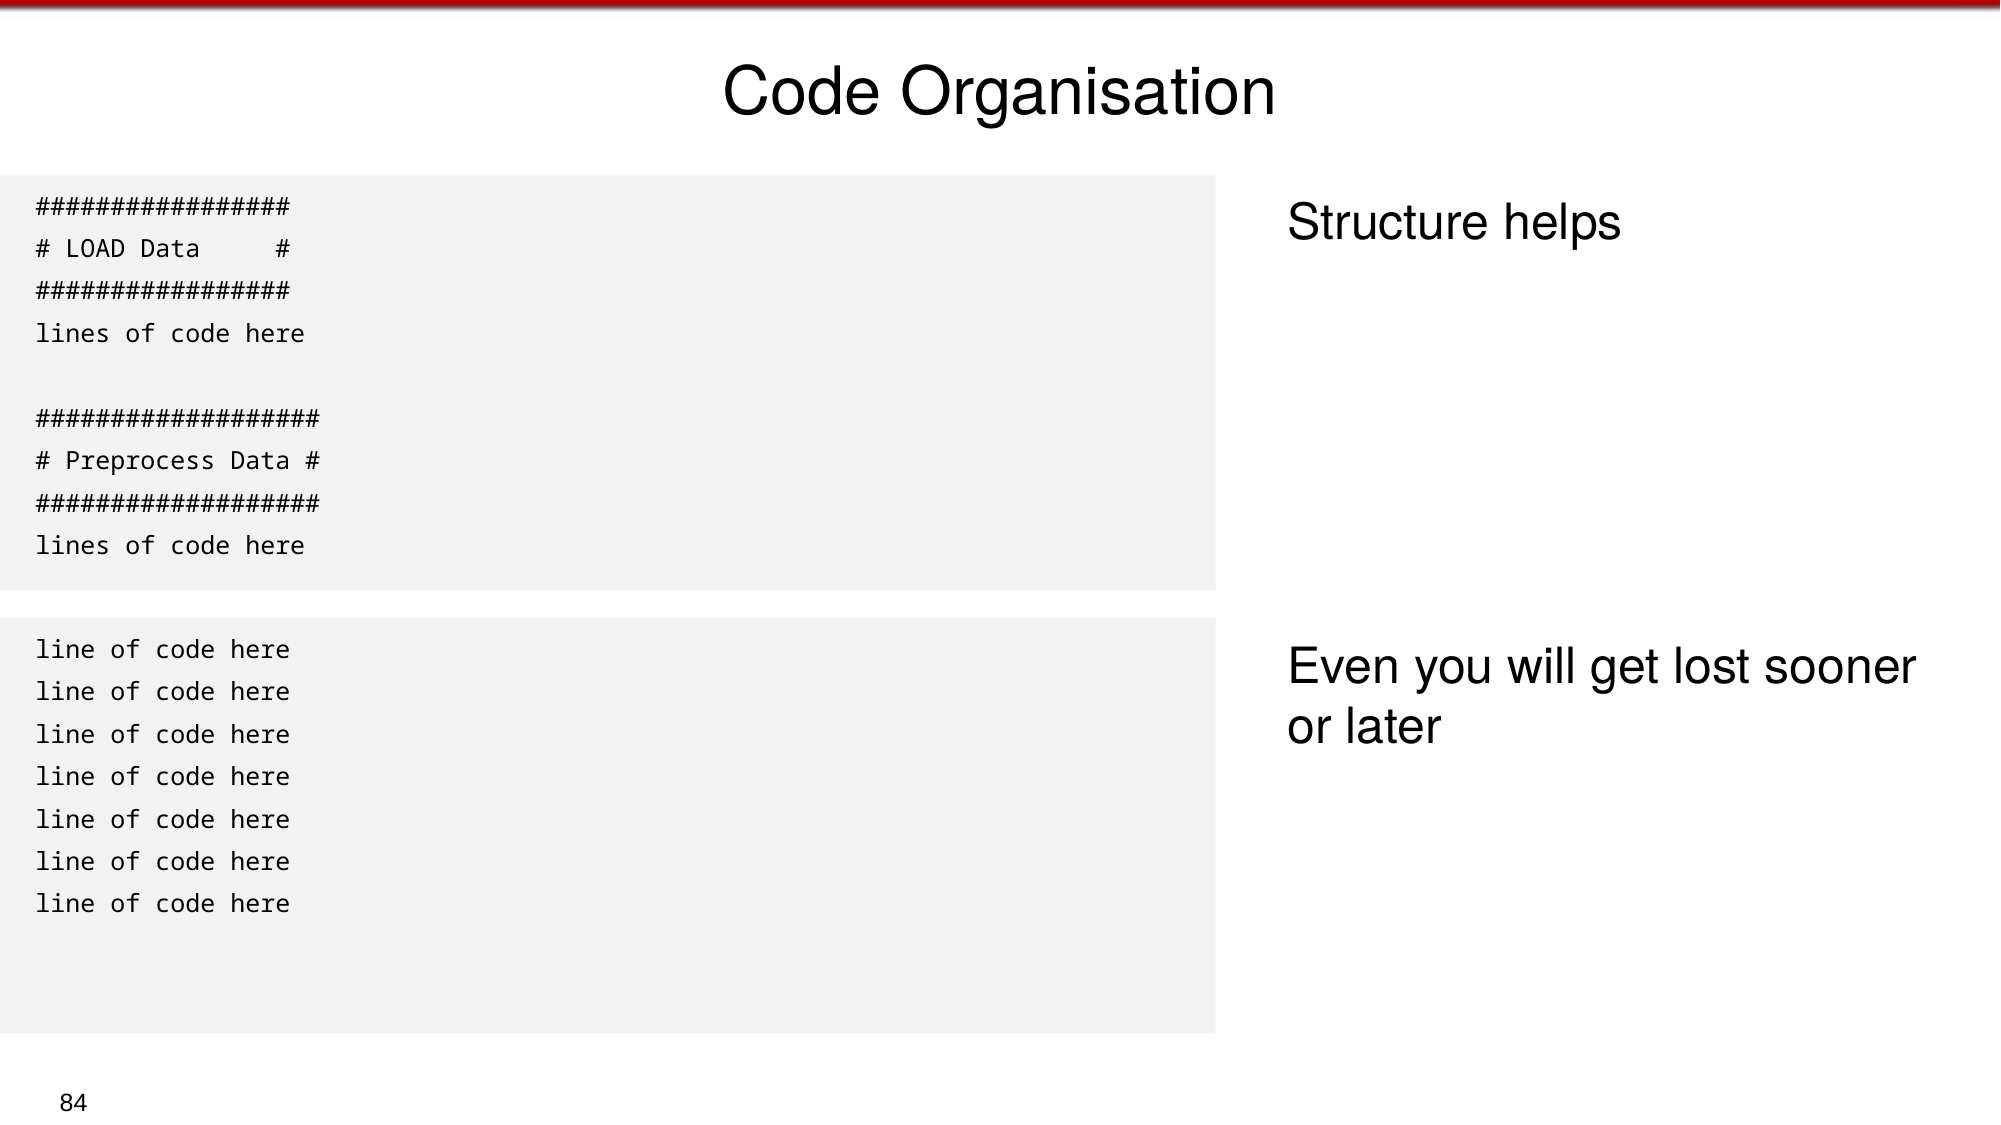

# Code Organisation
#################
# LOAD Data     #
#################
lines of code here

###################
# Preprocess Data #
###################
lines of code here
Structure helps
line of code here
line of code here
line of code here
line of code here
line of code here
line of code here
line of code here
Even you will get lost sooner or later